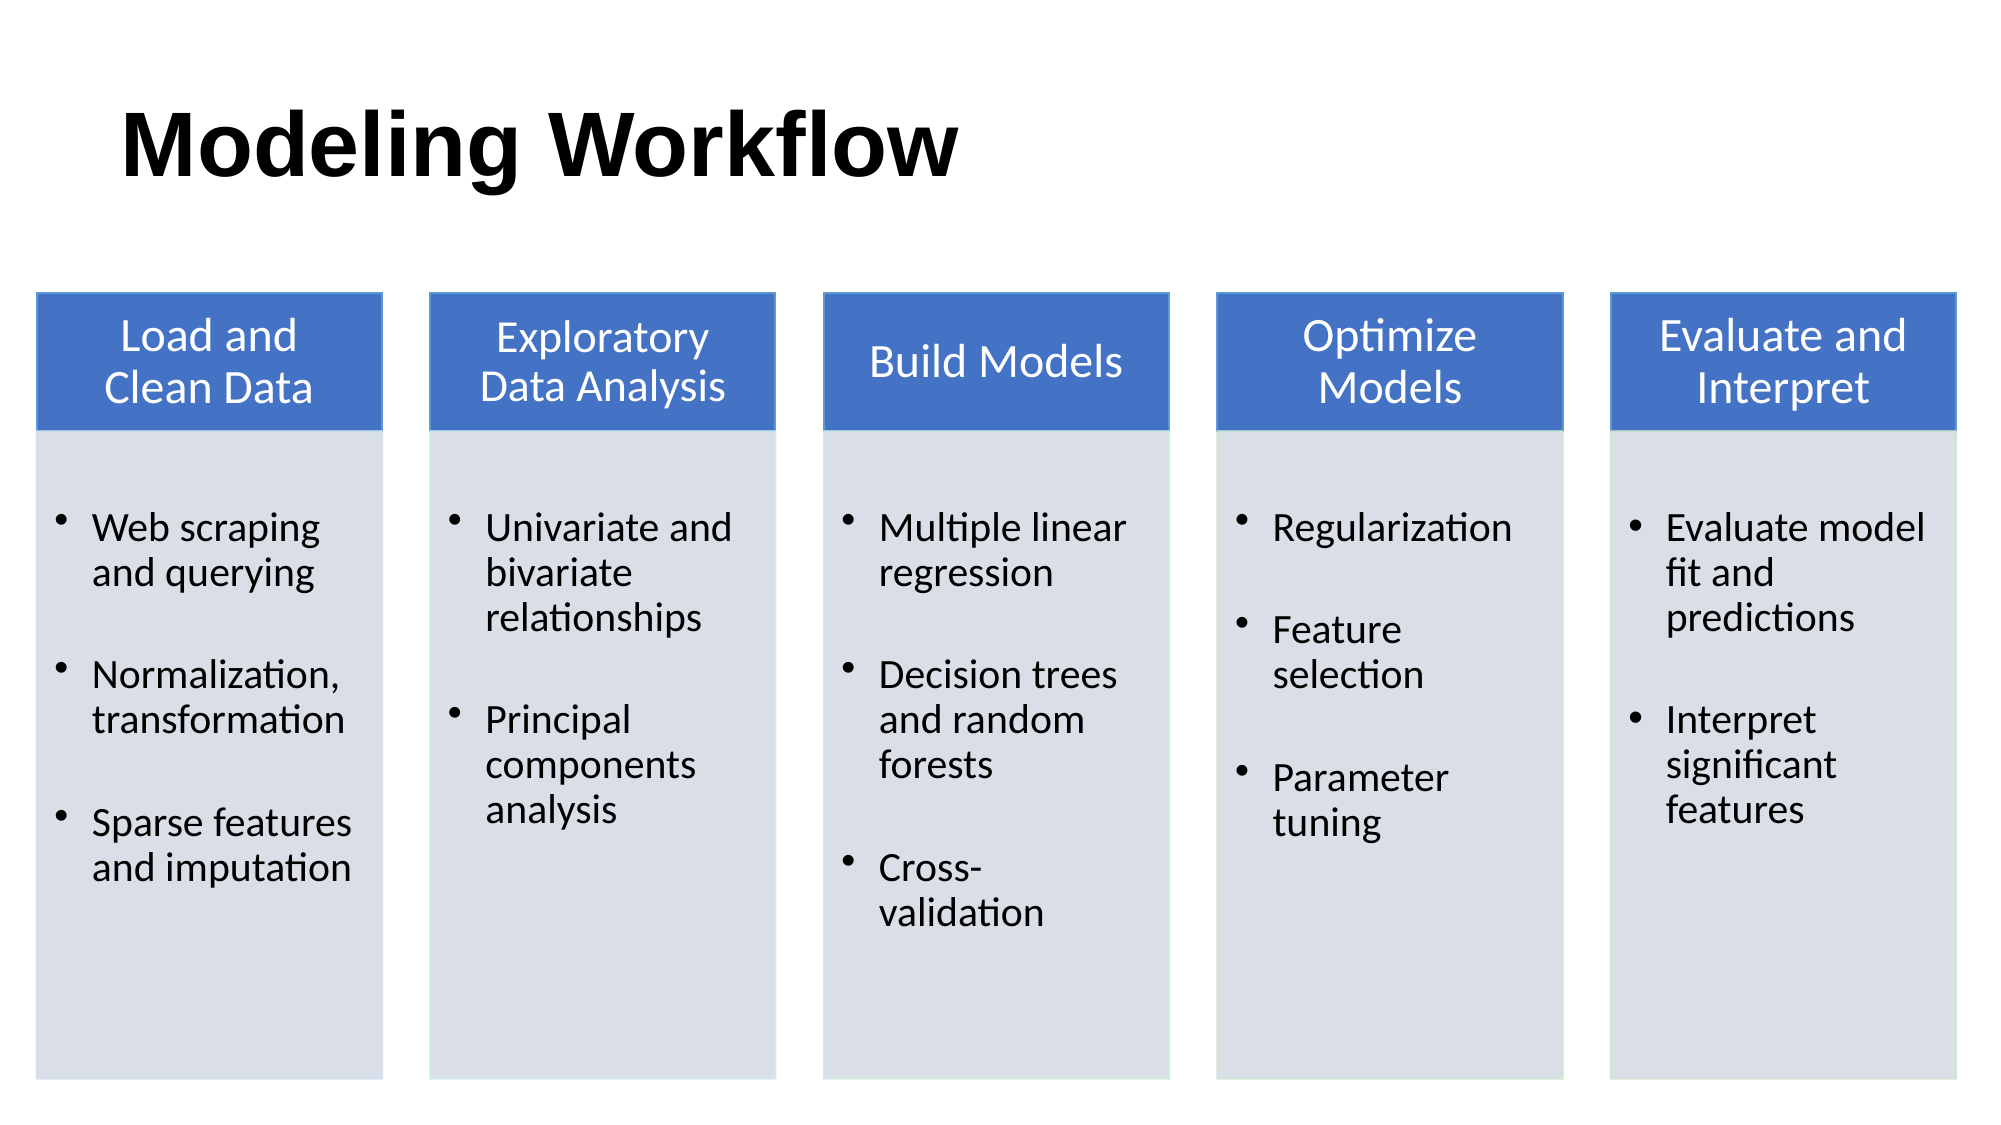

# Modeling Workflow
Load and Clean Data

Web scraping and querying

Normalization, transformation

Sparse features and imputation

Exploratory Data Analysis

Univariate and bivariate relationships

Principal components analysis

Build Models

Multiple linear regression

Decision trees and random forests

Cross-validation

Optimize Models

Regularization

Feature selection

Parameter tuning

Evaluate and Interpret

Evaluate model fit and predictions

Interpret significant features